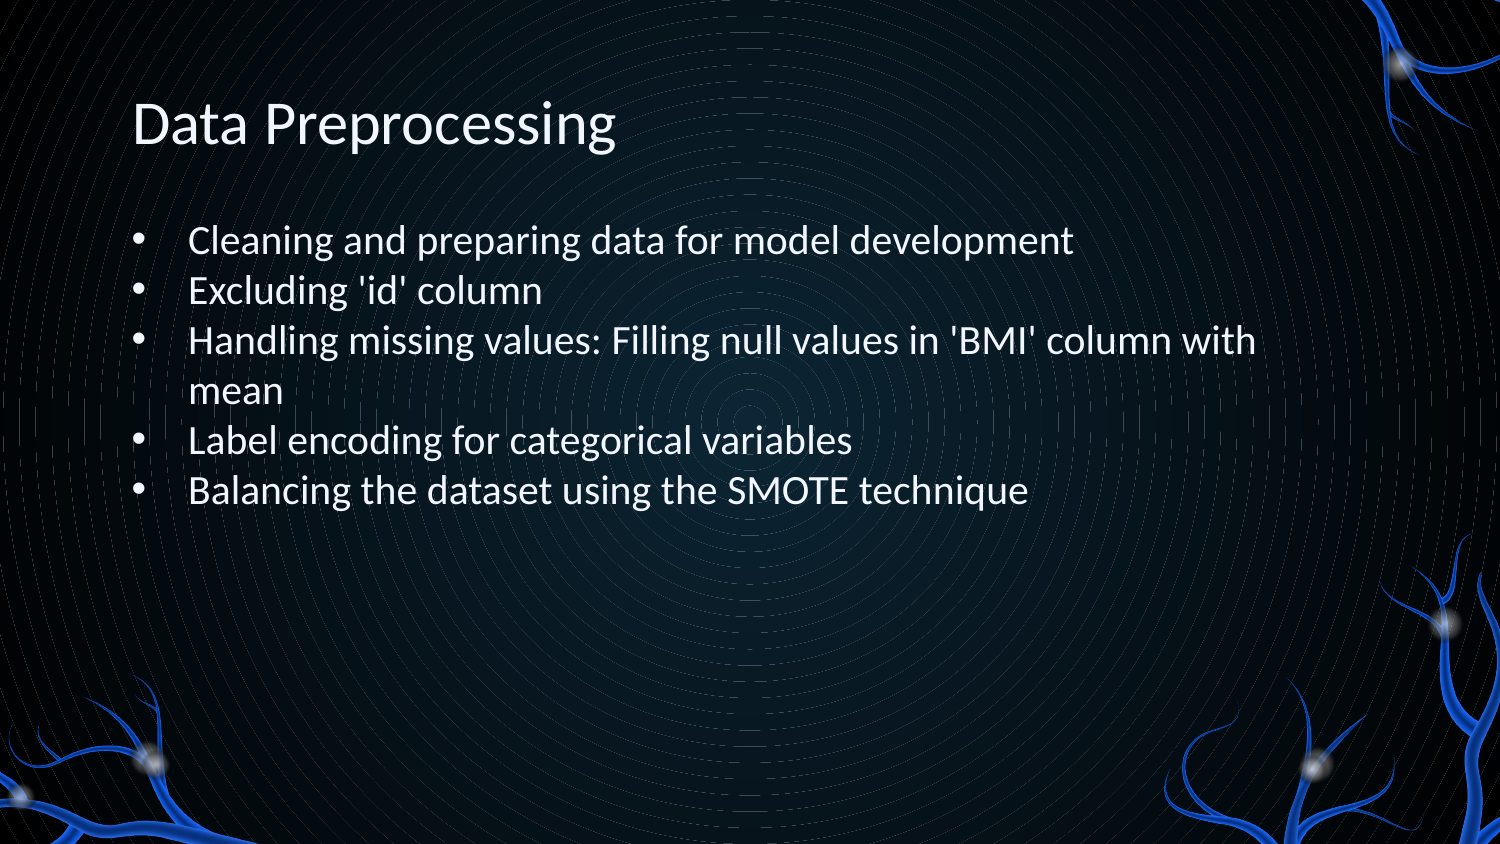

# Data Preprocessing
Cleaning and preparing data for model development
Excluding 'id' column
Handling missing values: Filling null values in 'BMI' column with mean
Label encoding for categorical variables
Balancing the dataset using the SMOTE technique